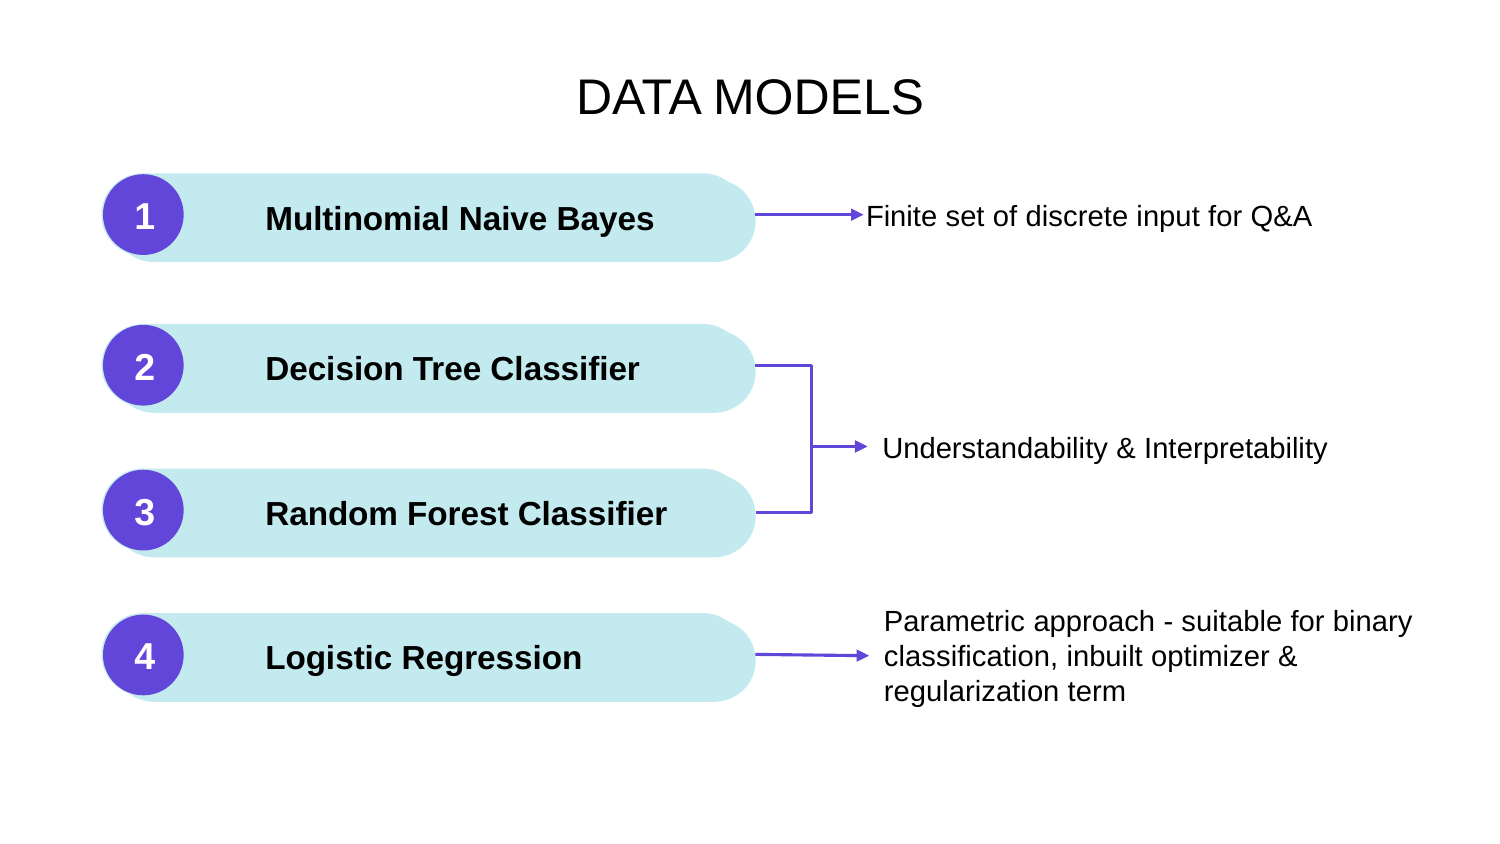

# DATA MODELS
  1

Finite set of discrete input for Q&A
Multinomial Naive Bayes
  2

Decision Tree Classifier
Understandability & Interpretability
  3

Random Forest Classifier
Parametric approach - suitable for binary classification, inbuilt optimizer & regularization term
  4

Logistic Regression